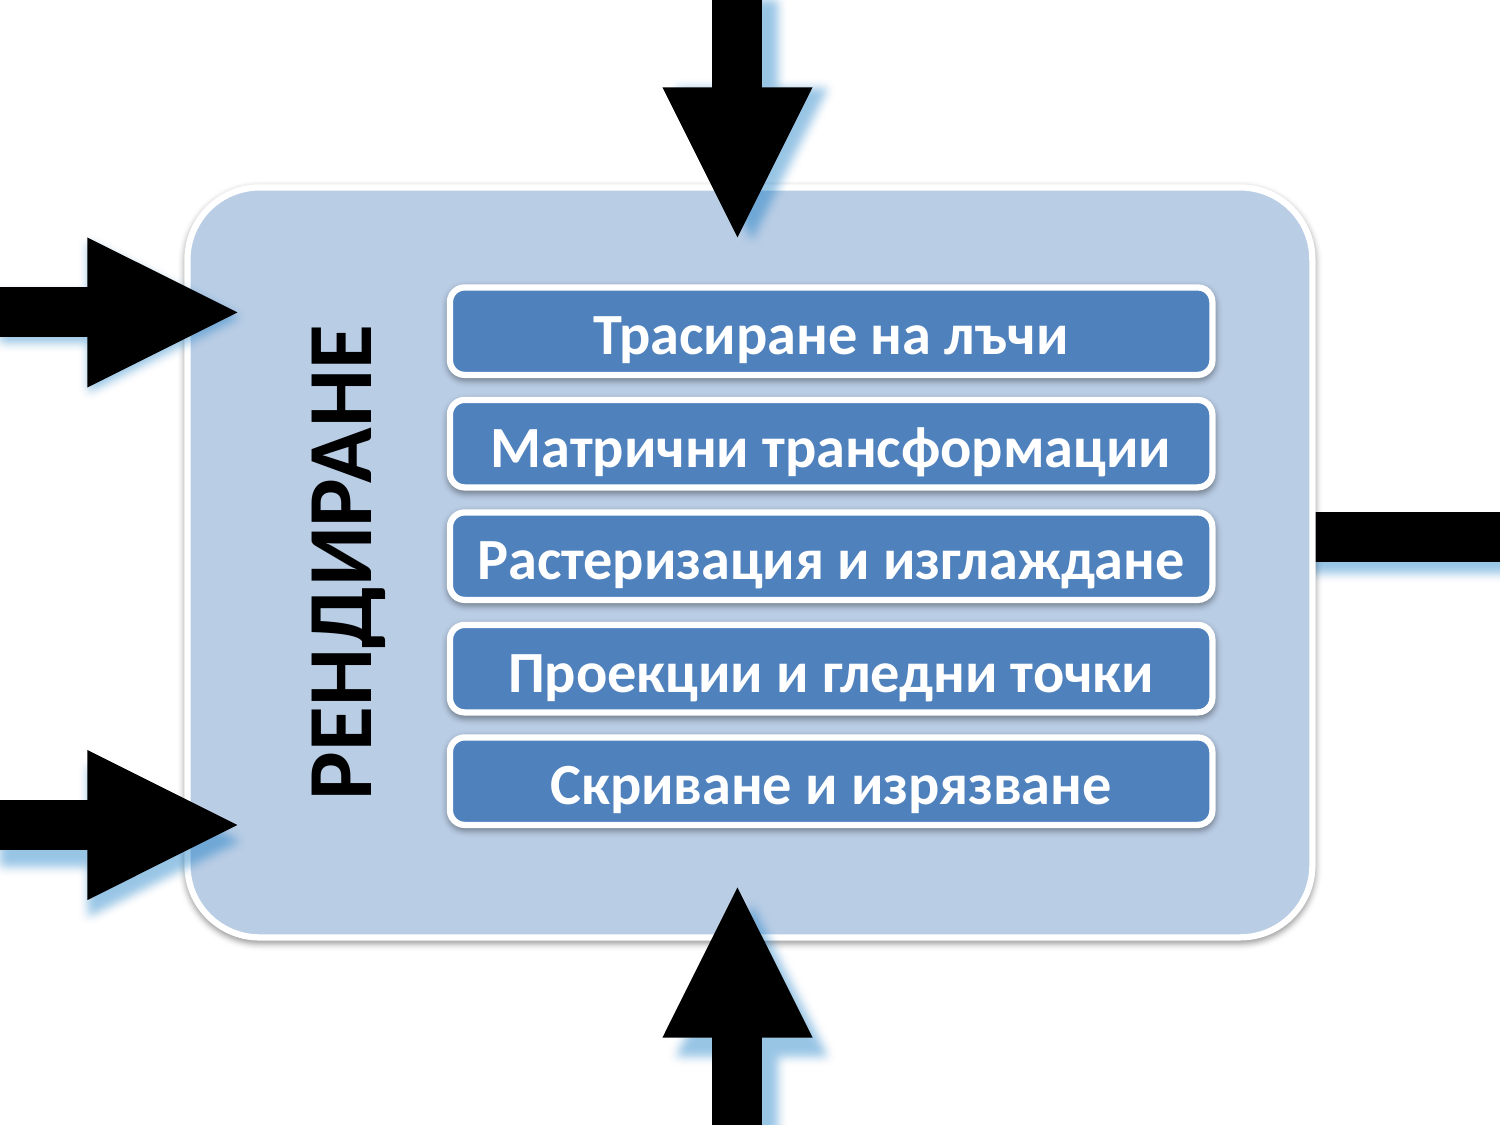

РЕНДИРАНЕ

Трасиране на лъчи
Матрични трансформации
Растеризация и изглаждане
Проекции и гледни точки
Скриване и изрязване